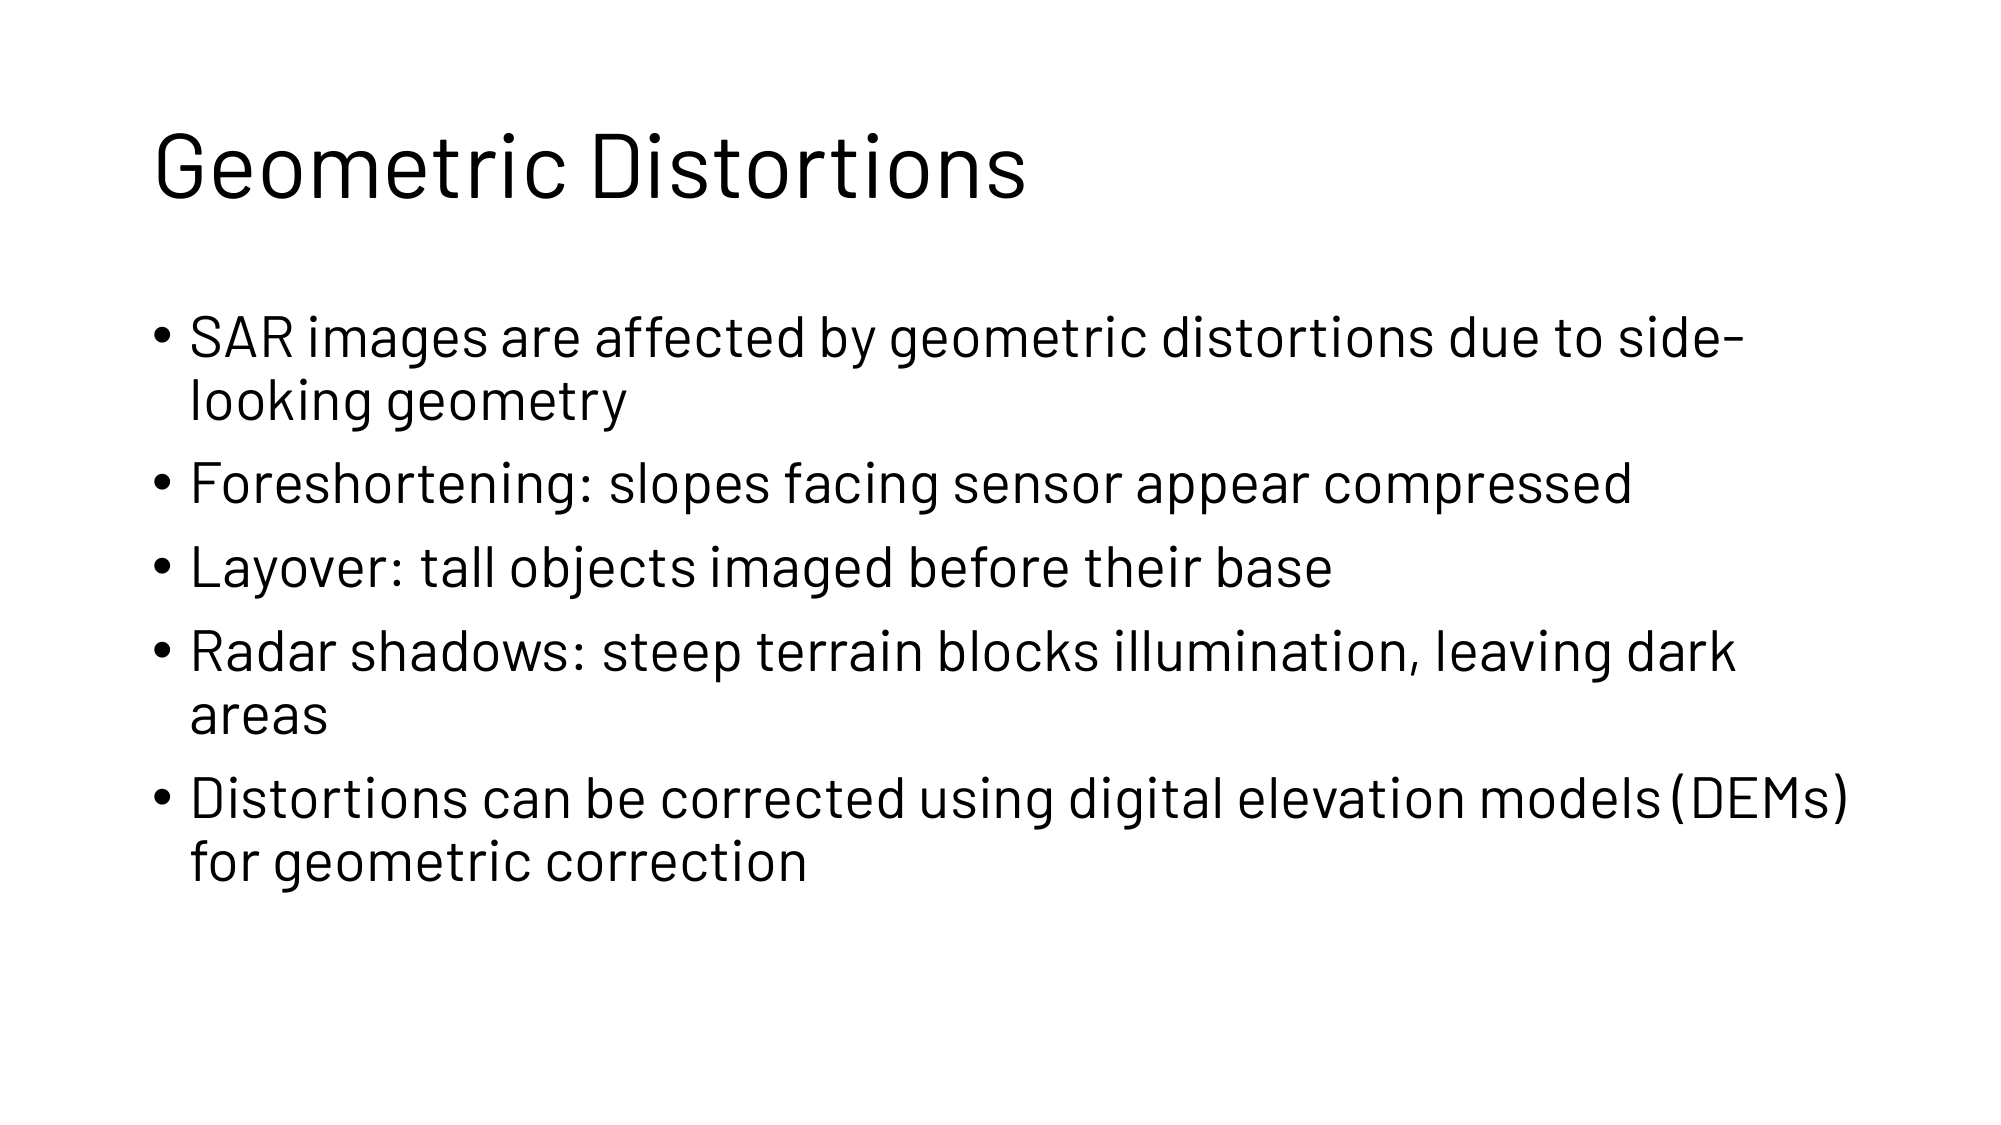

# Geometric Distortions
SAR images are affected by geometric distortions due to side-looking geometry
Foreshortening: slopes facing sensor appear compressed
Layover: tall objects imaged before their base
Radar shadows: steep terrain blocks illumination, leaving dark areas
Distortions can be corrected using digital elevation models (DEMs) for geometric correction